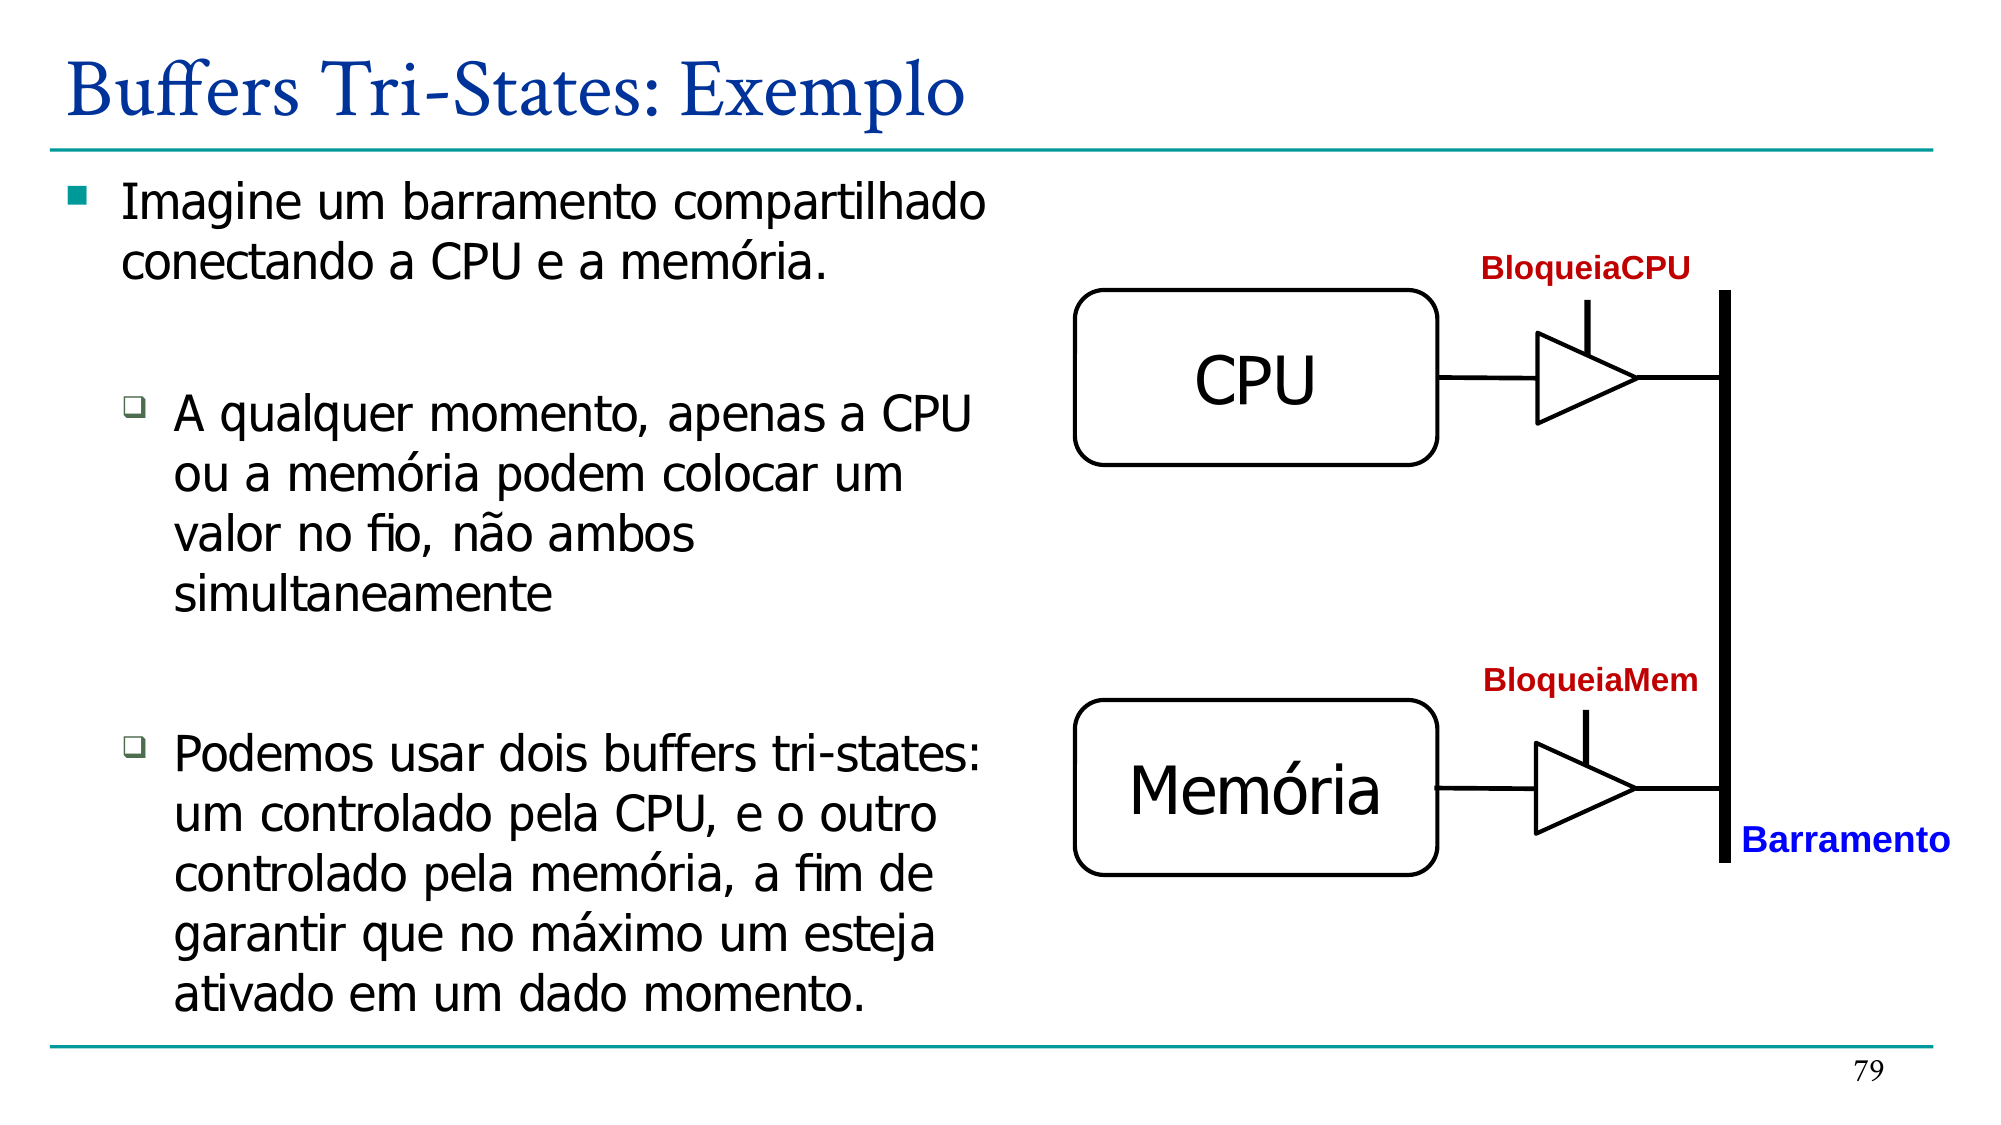

# Buffers Tri-States: Exemplo
Imagine um barramento compartilhado conectando a CPU e a memória.

A qualquer momento, apenas a CPU ou a memória podem colocar um valor no fio, não ambos simultaneamente

Podemos usar dois buffers tri-states: um controlado pela CPU, e o outro controlado pela memória, a fim de garantir que no máximo um esteja ativado em um dado momento.
BloqueiaCPU
CPU

BloqueiaMem
Memória

Barramento
79